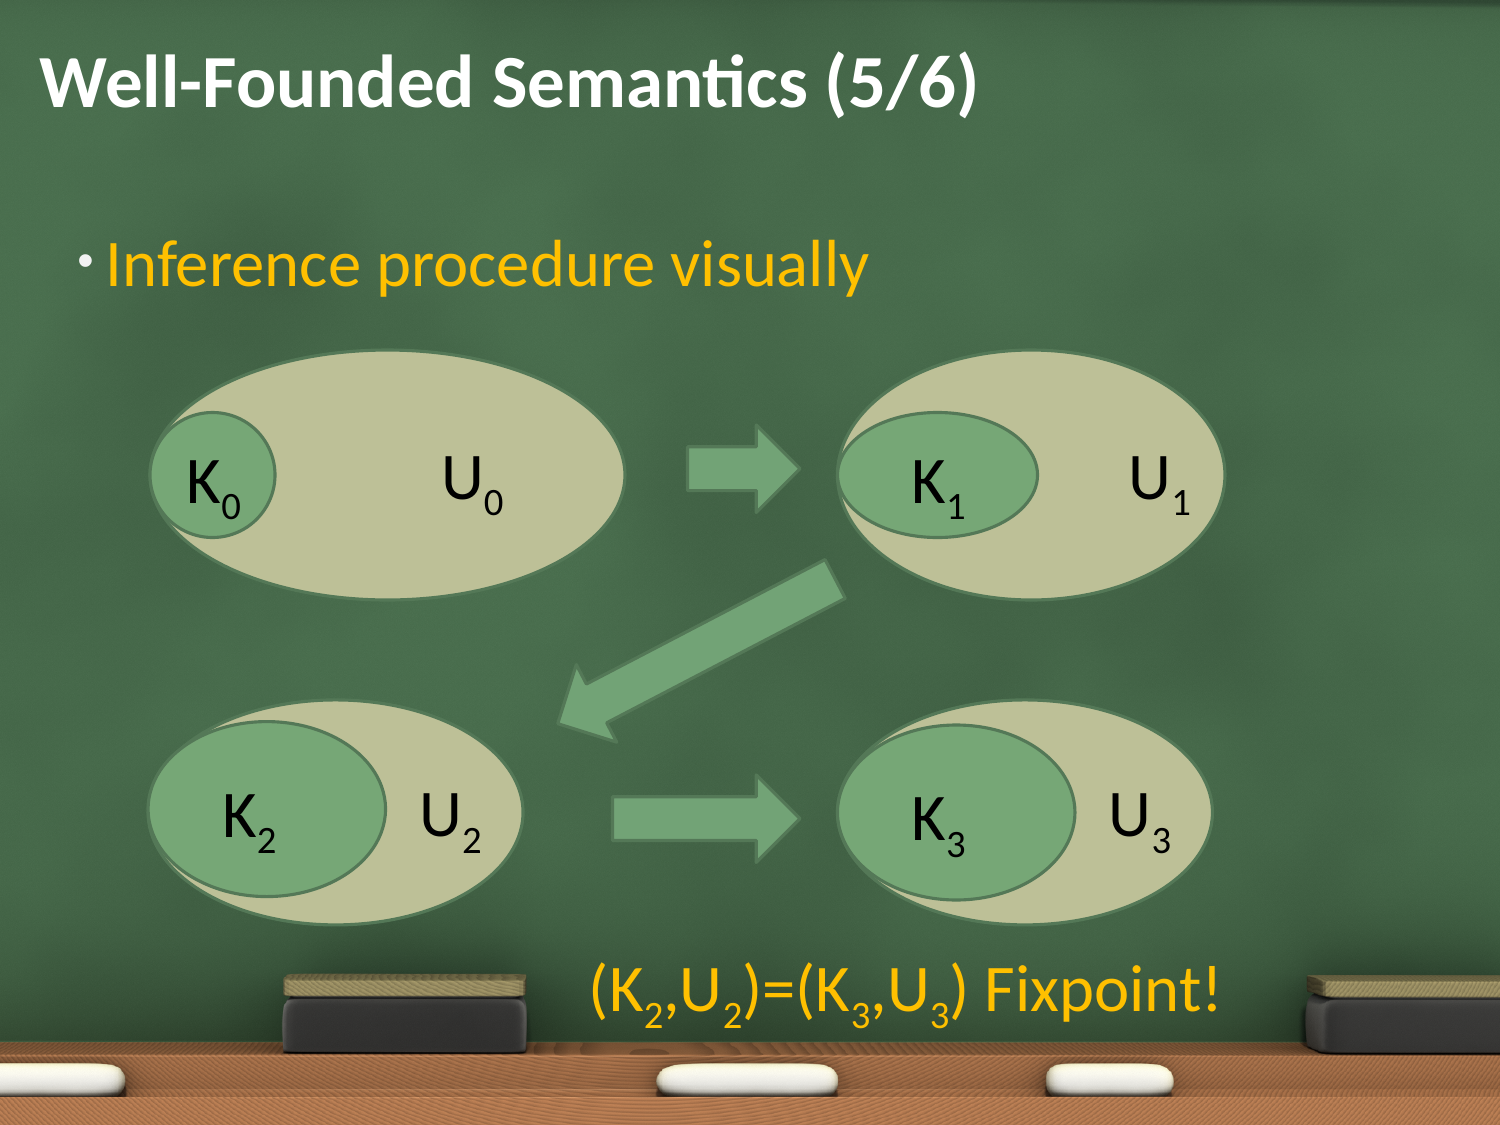

# Well-Founded Semantics (5/6)
Inference procedure visually

U0

U1

K0

K1

K2

U2

U3
(K2,U2)=(K3,U3) Fixpoint!

K3